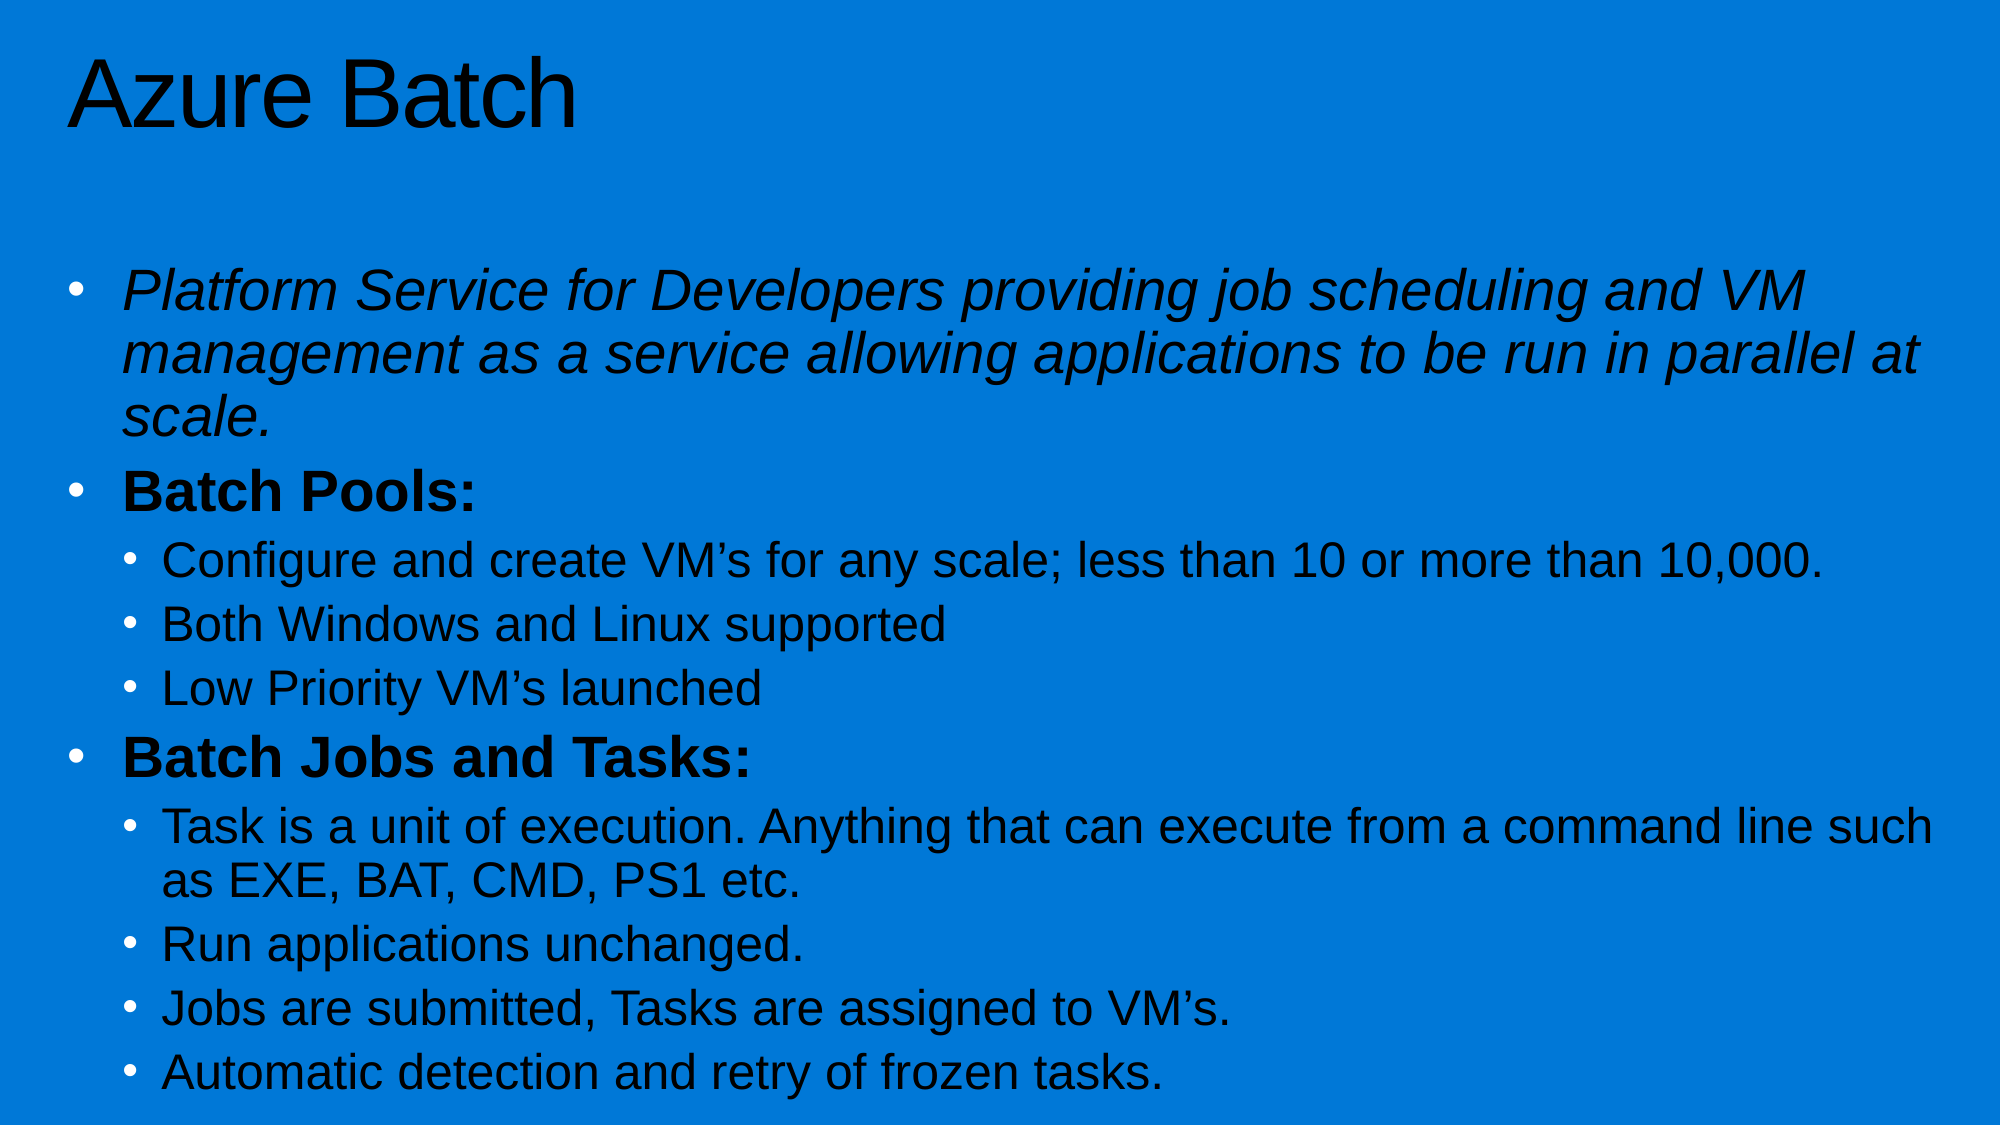

# Azure Batch
Platform Service for Developers providing job scheduling and VM management as a service allowing applications to be run in parallel at scale.
Batch Pools:
Configure and create VM’s for any scale; less than 10 or more than 10,000.
Both Windows and Linux supported
Low Priority VM’s launched
Batch Jobs and Tasks:
Task is a unit of execution. Anything that can execute from a command line such as EXE, BAT, CMD, PS1 etc.
Run applications unchanged.
Jobs are submitted, Tasks are assigned to VM’s.
Automatic detection and retry of frozen tasks.